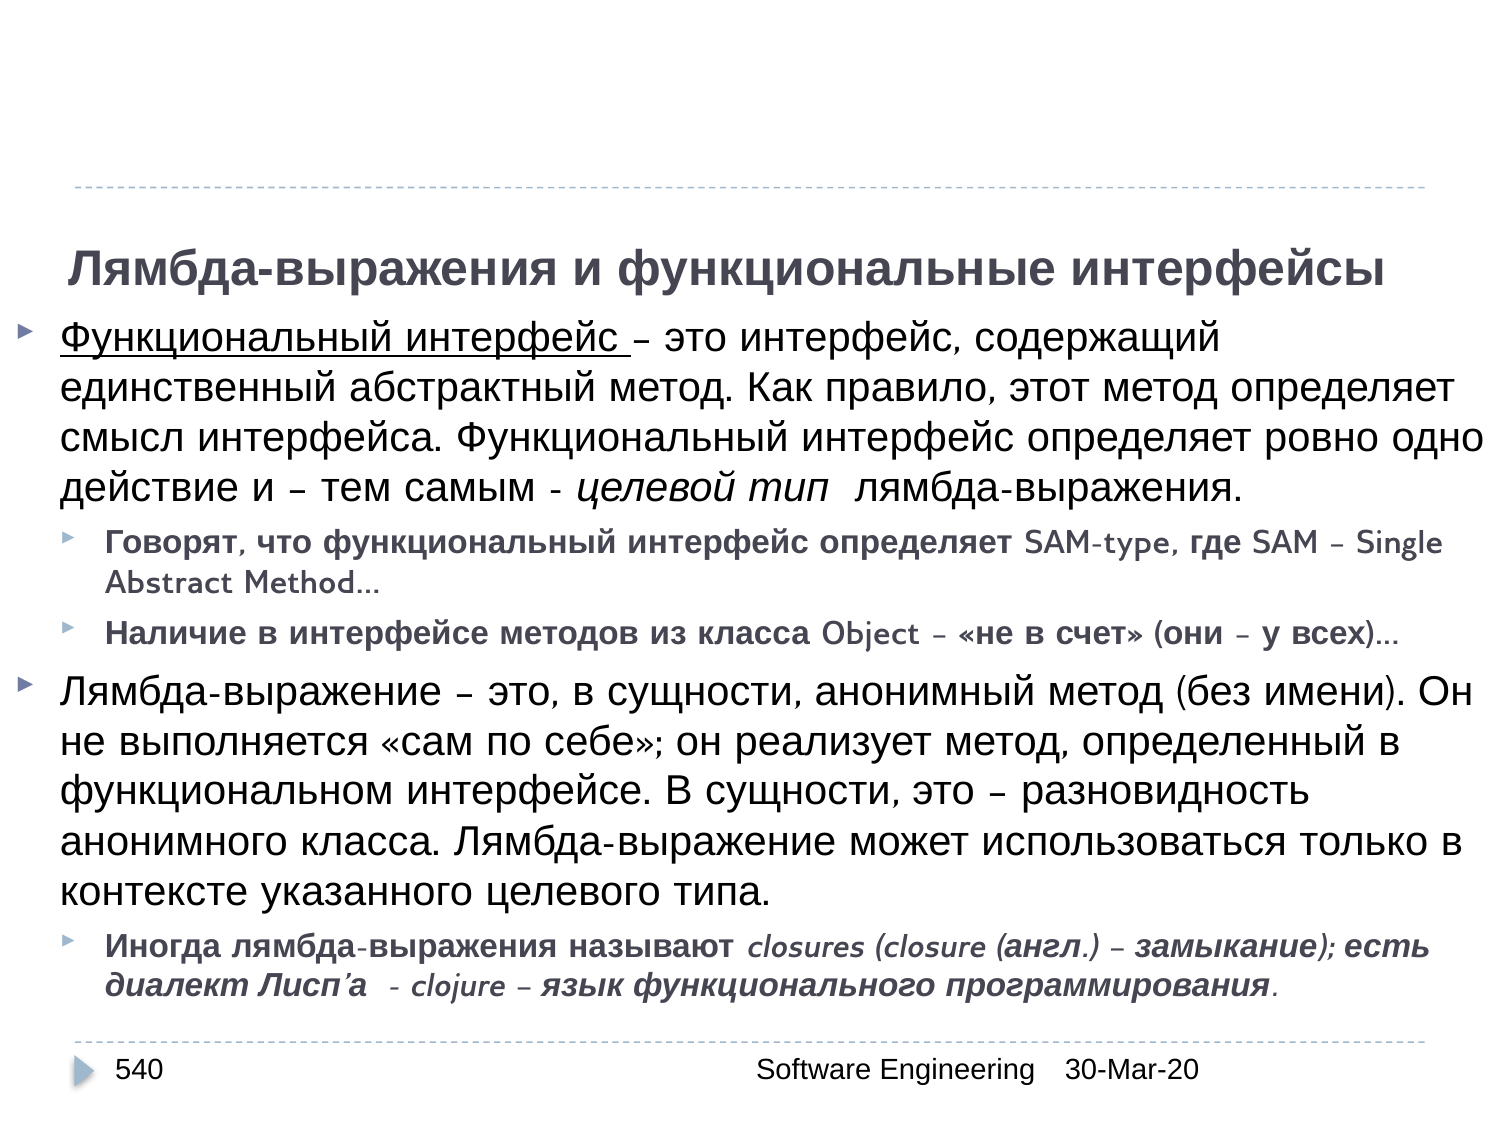

# Лямбда-выражения и функциональные интерфейсы
Функциональный интерфейс – это интерфейс, содержащий единственный абстрактный метод. Как правило, этот метод определяет смысл интерфейса. Функциональный интерфейс определяет ровно одно действие и – тем самым - целевой тип  лямбда-выражения.
Говорят, что функциональный интерфейс определяет SAM-type, где SAM – Single Abstract Method…
Наличие в интерфейсе методов из класса Object – «не в счет» (они – у всех)...
Лямбда-выражение – это, в сущности, анонимный метод (без имени). Он не выполняется «сам по себе»; он реализует метод, определенный в функциональном интерфейсе. В сущности, это – разновидность анонимного класса. Лямбда-выражение может использоваться только в контексте указанного целевого типа.
Иногда лямбда-выражения называют closures (closure (англ.) – замыкание); есть диалект Лисп’а  - clojure – язык функционального программирования.

540
Software Engineering
30-Mar-20